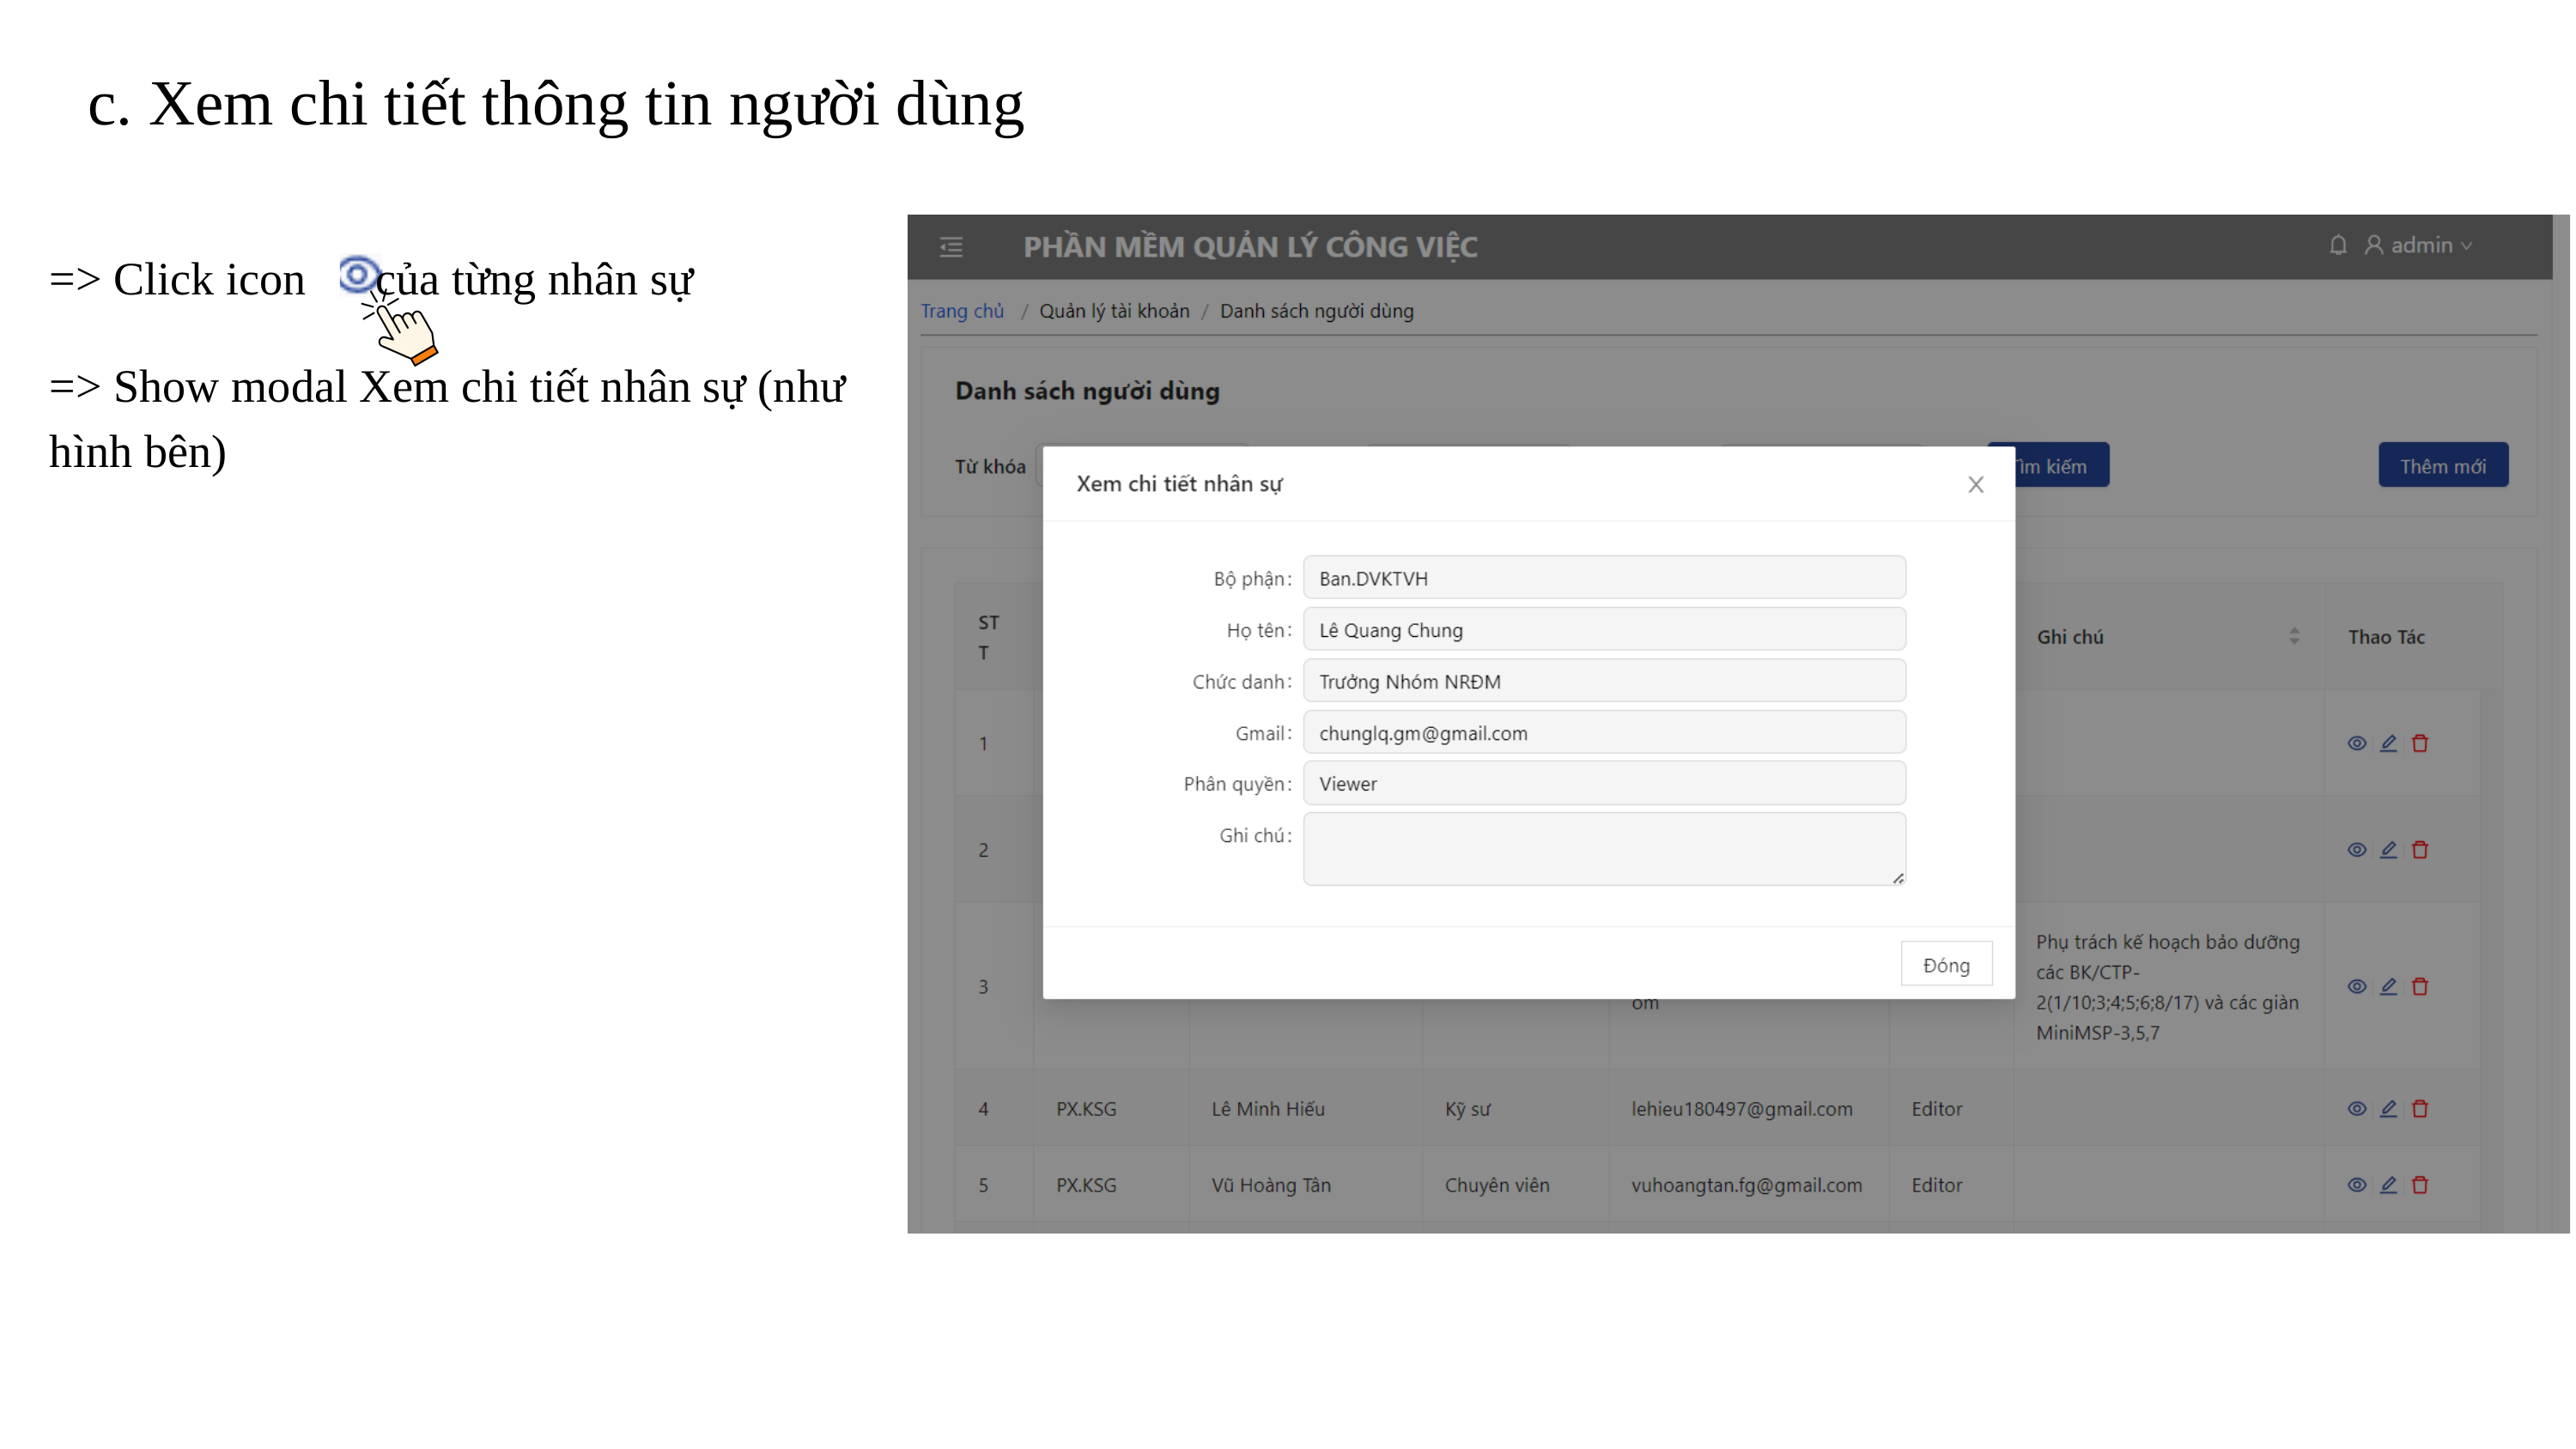

c. Xem chi tiết thông tin người dùng

=> Click icon      của từng nhân sự

=> Show modal Xem chi tiết nhân sự (như hình bên)